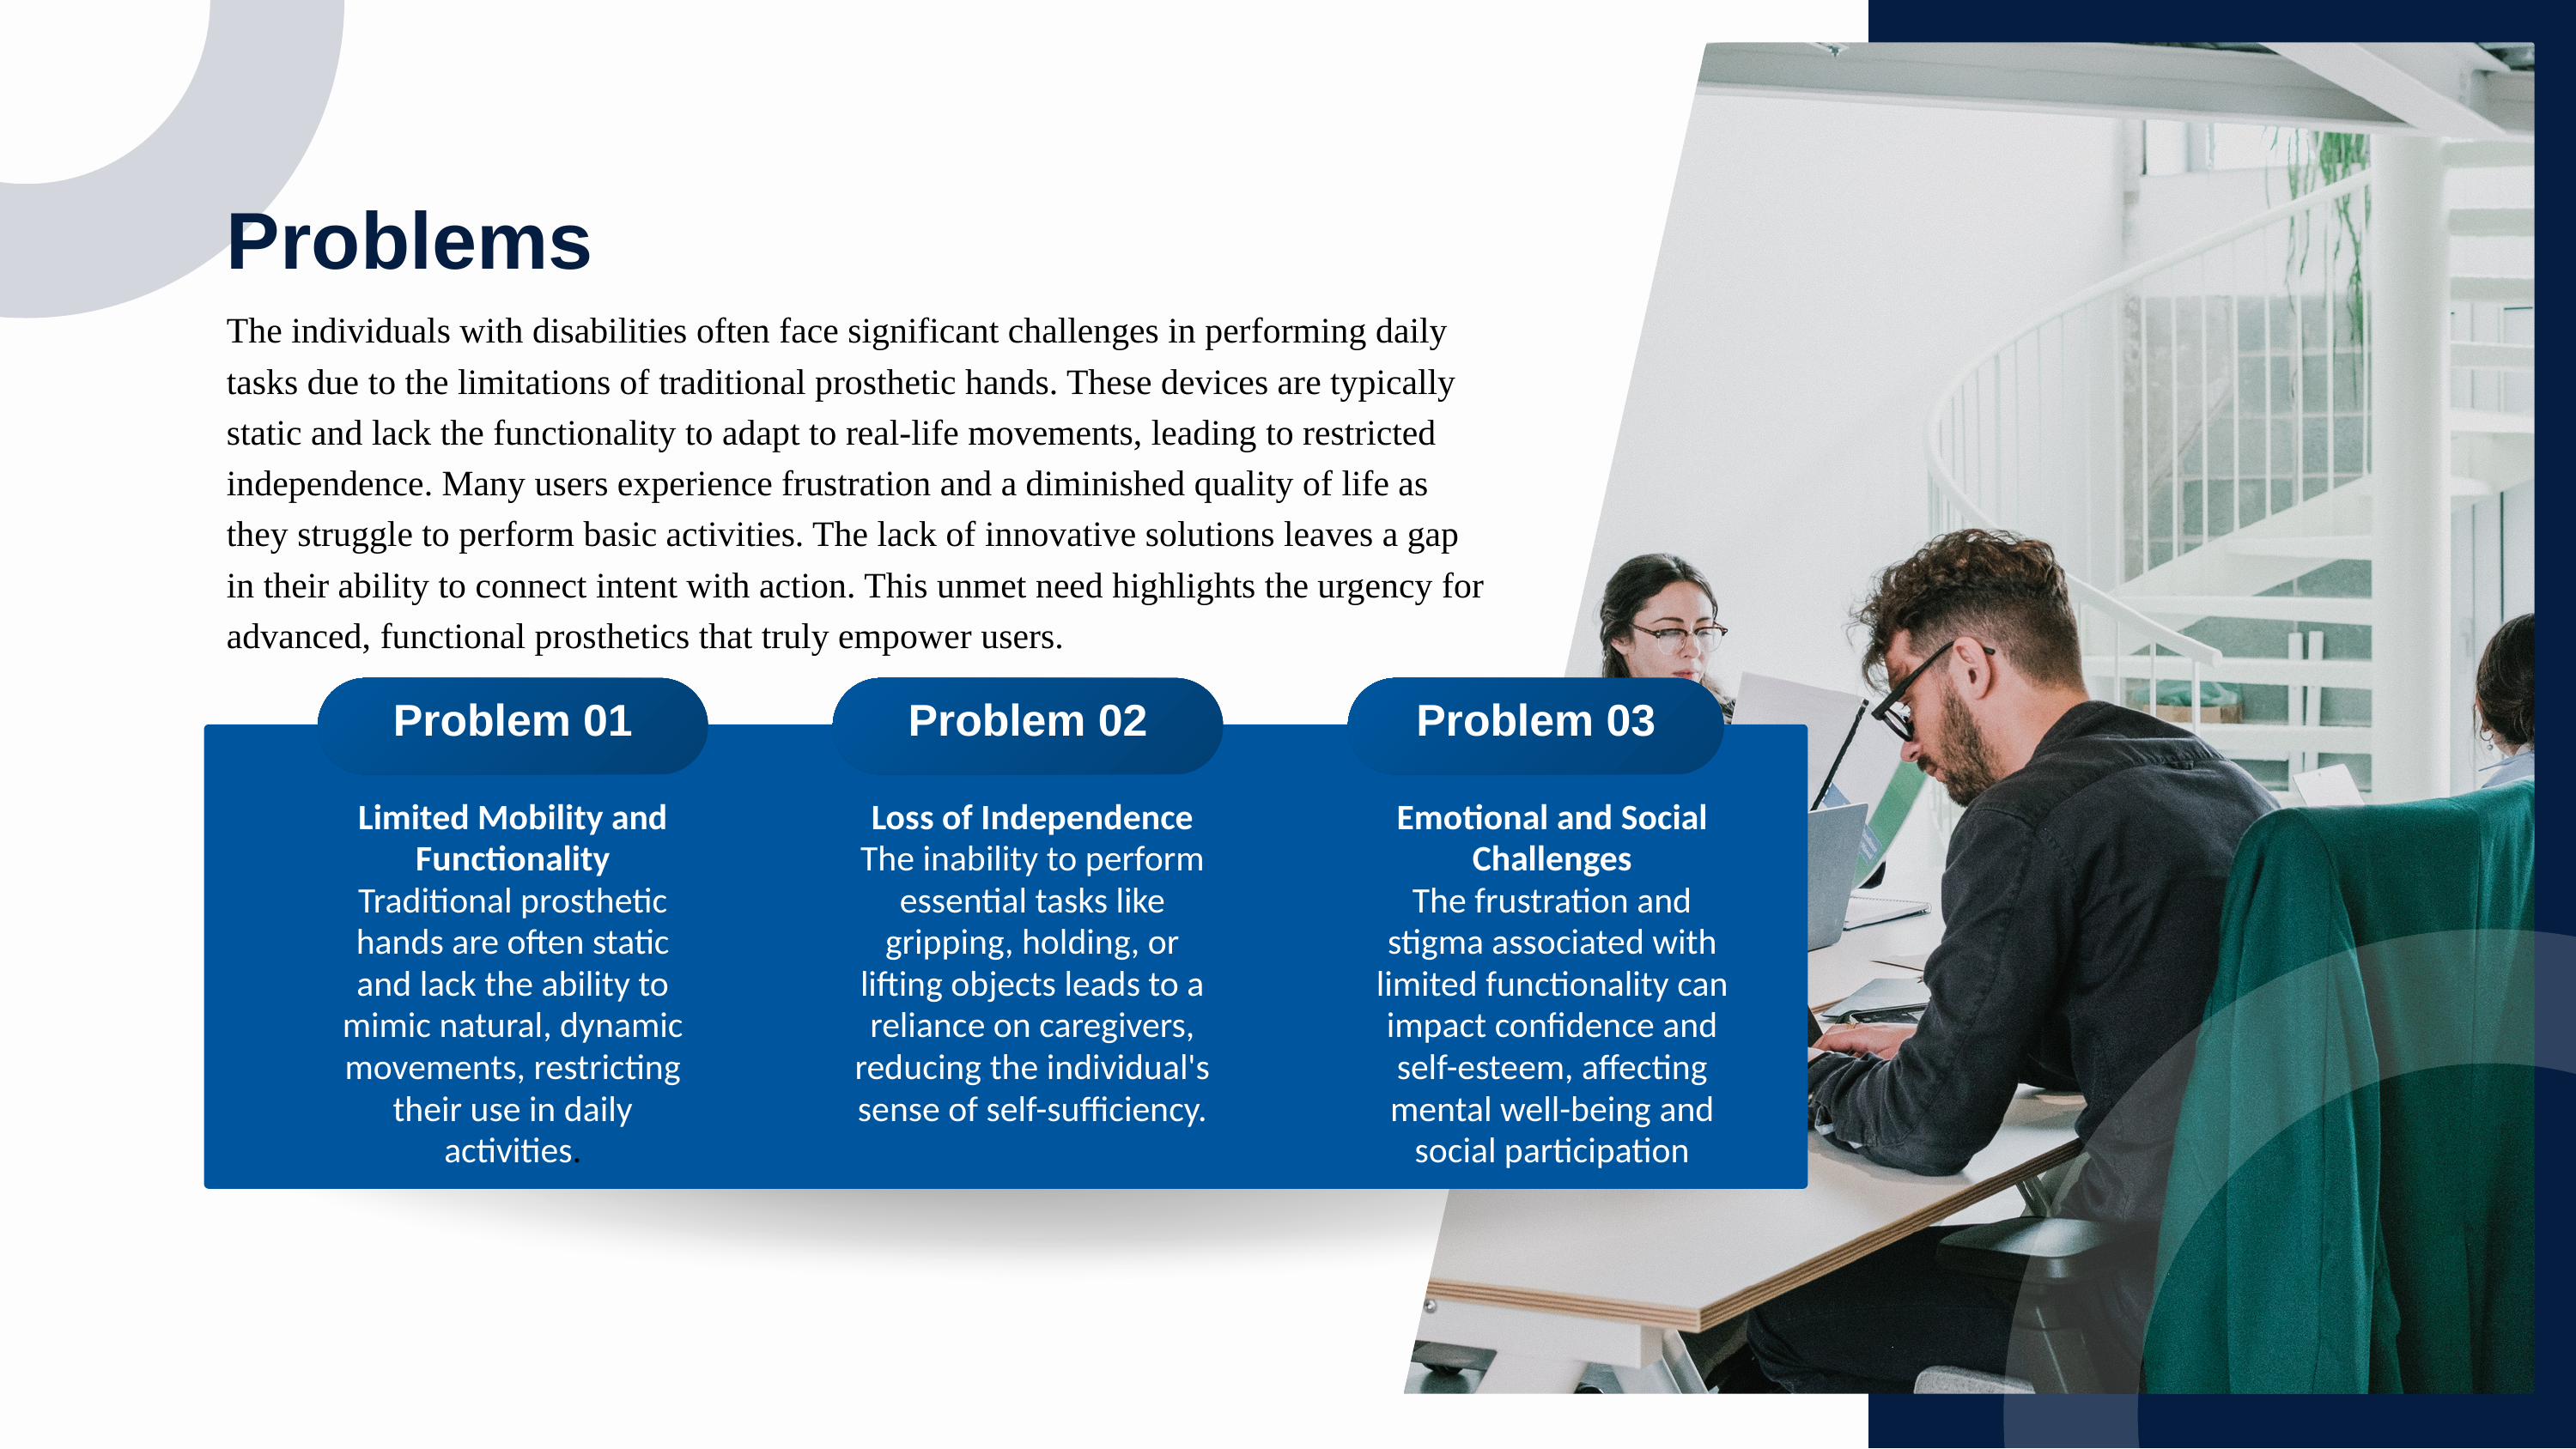

Problems
The individuals with disabilities often face significant challenges in performing daily tasks due to the limitations of traditional prosthetic hands. These devices are typically static and lack the functionality to adapt to real-life movements, leading to restricted independence. Many users experience frustration and a diminished quality of life as they struggle to perform basic activities. The lack of innovative solutions leaves a gap in their ability to connect intent with action. This unmet need highlights the urgency for advanced, functional prosthetics that truly empower users.

Problem 01

Problem 02

Problem 03

Limited Mobility and Functionality
Traditional prosthetic hands are often static and lack the ability to mimic natural, dynamic movements, restricting their use in daily activities.
Loss of Independence
The inability to perform essential tasks like gripping, holding, or lifting objects leads to a reliance on caregivers, reducing the individual's sense of self-sufficiency.

Emotional and Social Challenges
The frustration and stigma associated with limited functionality can impact confidence and self-esteem, affecting mental well-being and social participation